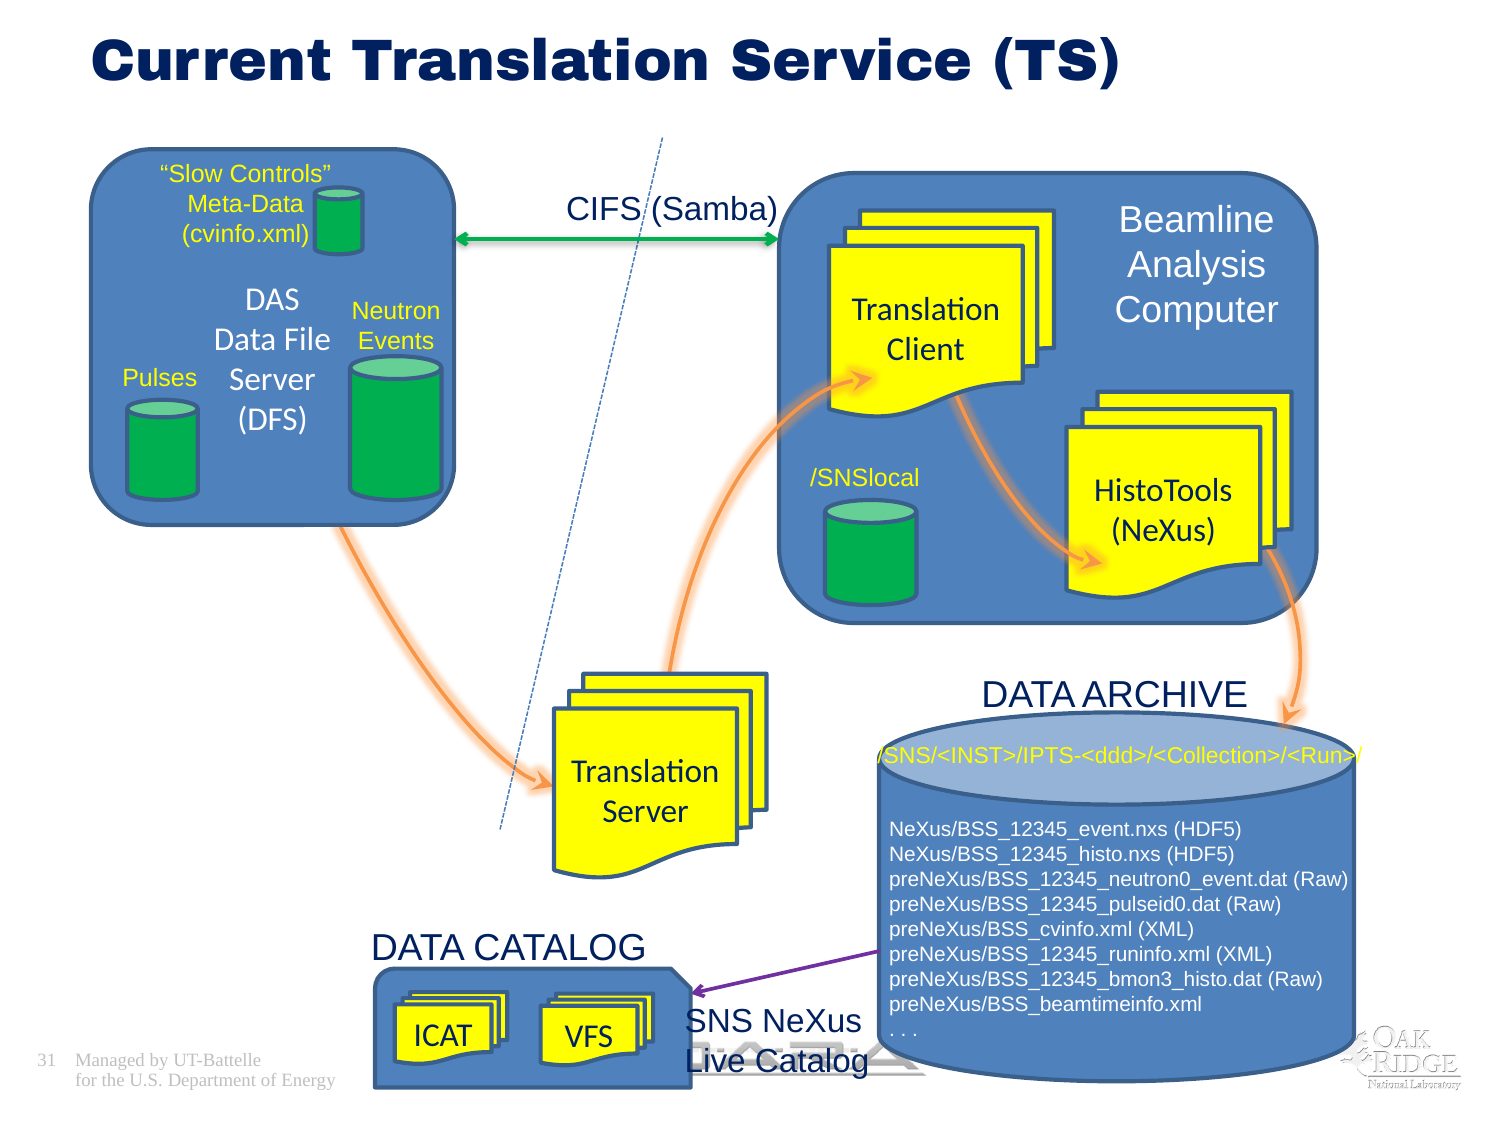

# Current Translation Service (TS)

DAS
Data File
Server
(DFS)
“Slow Controls”
Meta-Data
(cvinfo.xml)

CIFS (Samba)

Beamline
Analysis
Computer
Translation
Client
Neutron
Events
Pulses

HistoTools
(NeXus)

/SNSlocal

BSS_2011_10_06T16_30_19Z_histo.nxs (HDF5)
BSS_17511_live_neutron_event.dat (Raw)
BSS_17511_live_pulseid.dat (Raw)
BSS_geom_2011_10_06T15_27_57Z.nxs (XML)
BSS_timemap_2011_09_28T12_01_44Z.dat (Raw)
. . .
DATA ARCHIVE
Translation
Server

/SNS/<INST>/IPTS-<ddd>/<Collection>/<Run>/
NeXus/BSS_12345_event.nxs (HDF5)
NeXus/BSS_12345_histo.nxs (HDF5)
preNeXus/BSS_12345_neutron0_event.dat (Raw)
preNeXus/BSS_12345_pulseid0.dat (Raw)
preNeXus/BSS_cvinfo.xml (XML)
preNeXus/BSS_12345_runinfo.xml (XML)
preNeXus/BSS_12345_bmon3_histo.dat (Raw)
preNeXus/BSS_beamtimeinfo.xml
. . .
DATA CATALOG

SNS NeXus
Live Catalog
ICAT
VFS